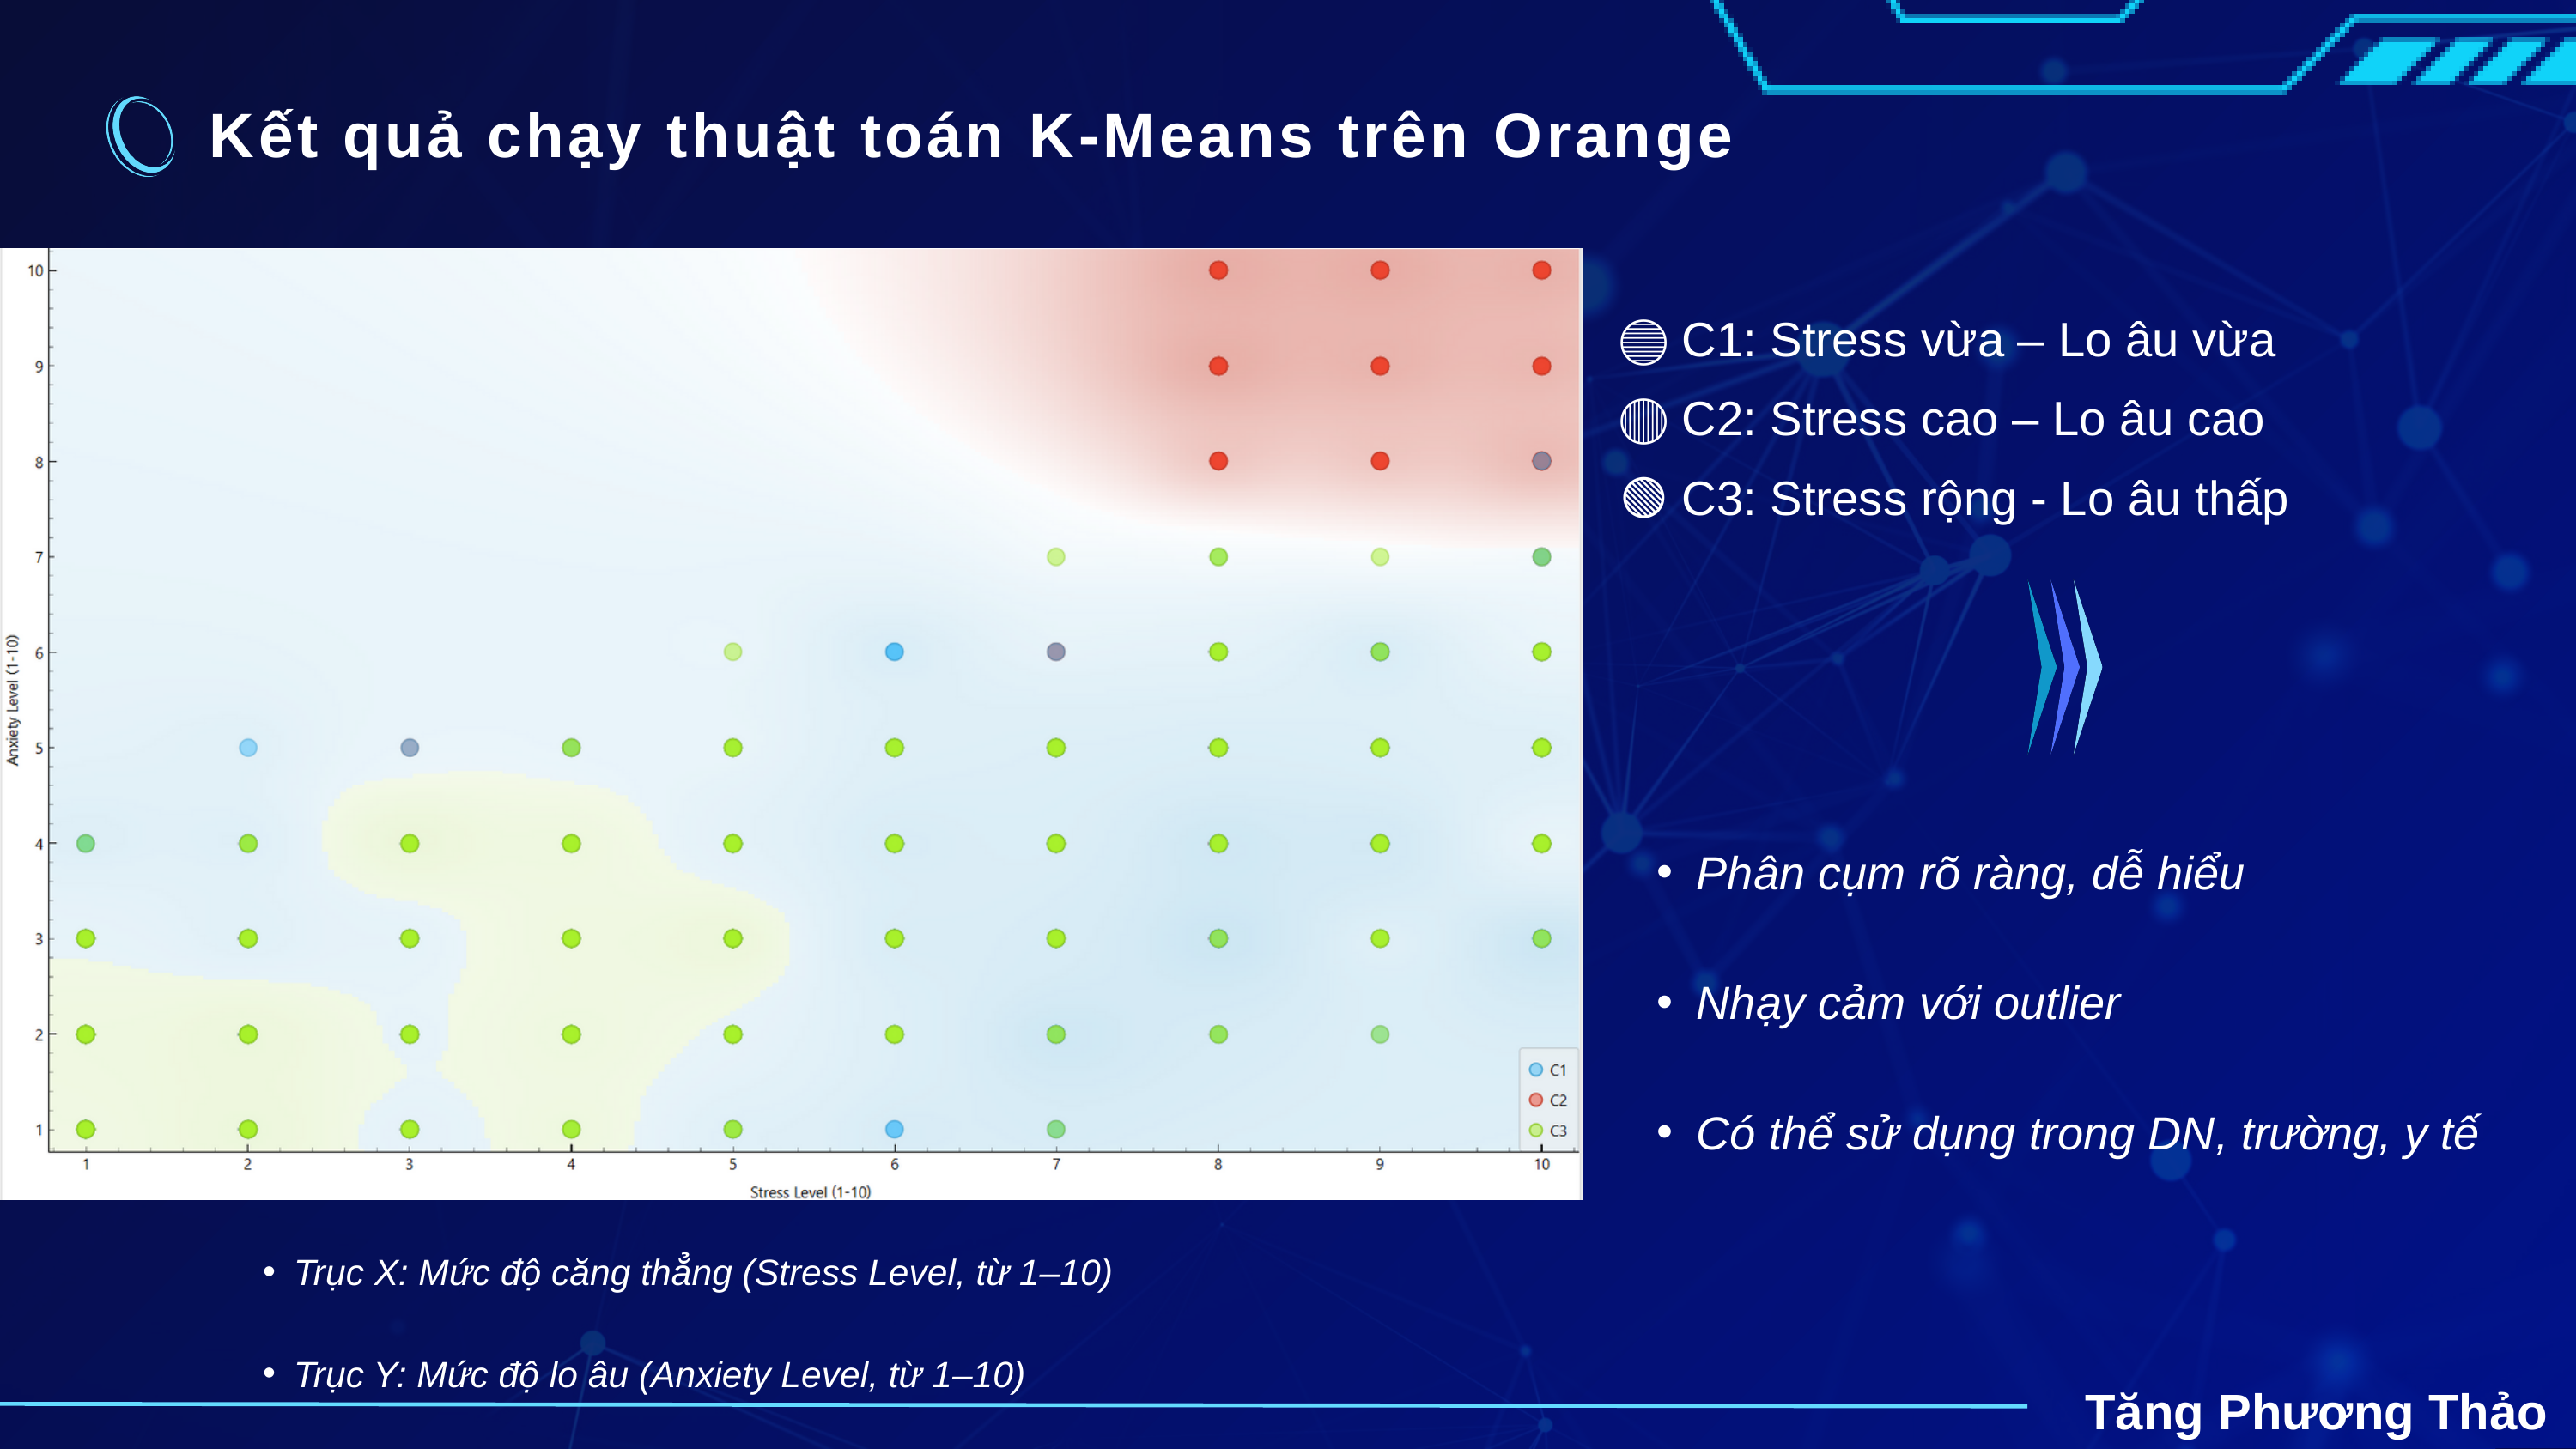

Kết quả chạy thuật toán K-Means trên Orange

🔵 C1: Stress vừa – Lo âu vừa
🔴 C2: Stress cao – Lo âu cao
🟢 C3: Stress rộng - Lo âu thấp

Phân cụm rõ ràng, dễ hiểu

Nhạy cảm với outlier

Có thể sử dụng trong DN, trường, y tế

Trục X: Mức độ căng thẳng (Stress Level, từ 1–10)

Trục Y: Mức độ lo âu (Anxiety Level, từ 1–10)

Tăng Phương Thảo